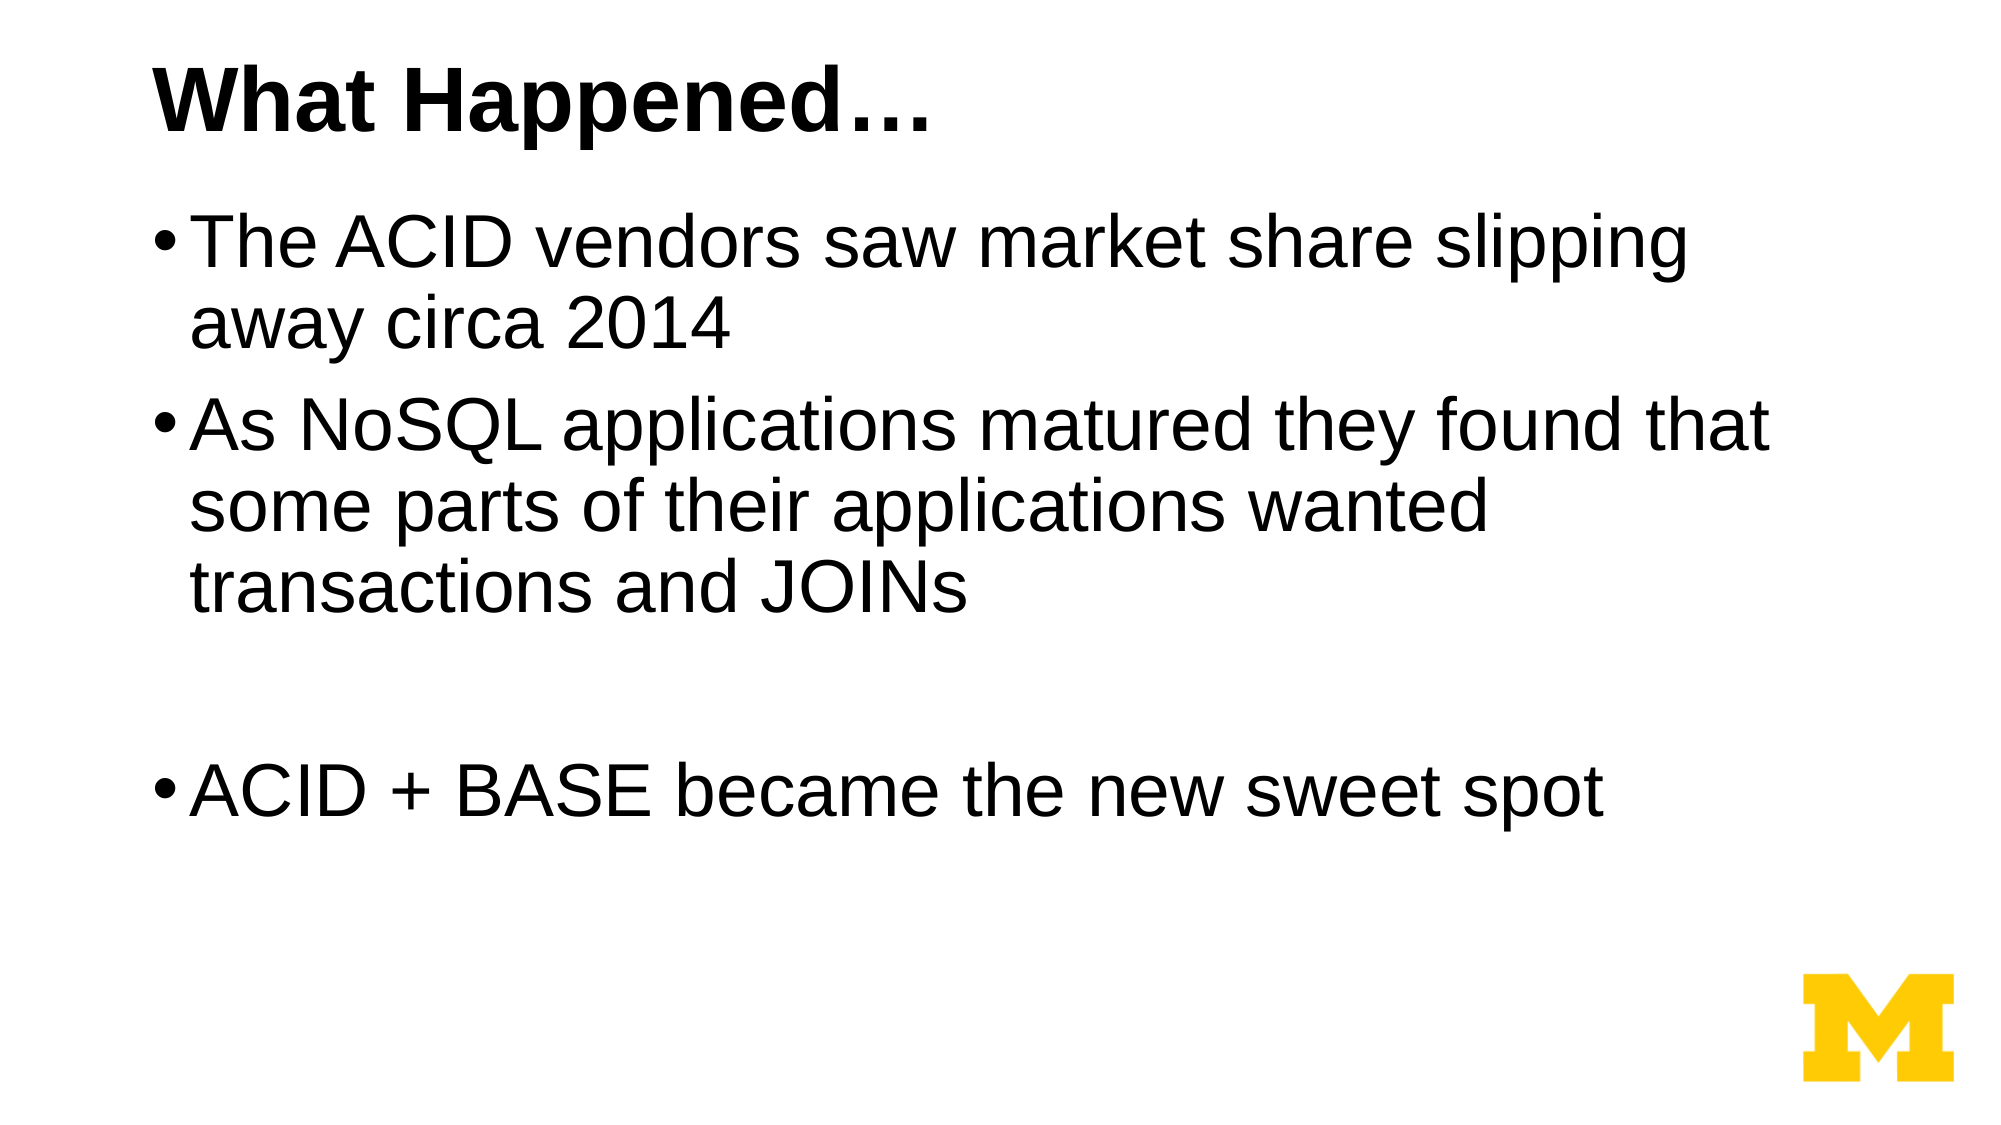

# What Happened…
The ACID vendors saw market share slipping away circa 2014
As NoSQL applications matured they found that some parts of their applications wanted transactions and JOINs

ACID + BASE became the new sweet spot